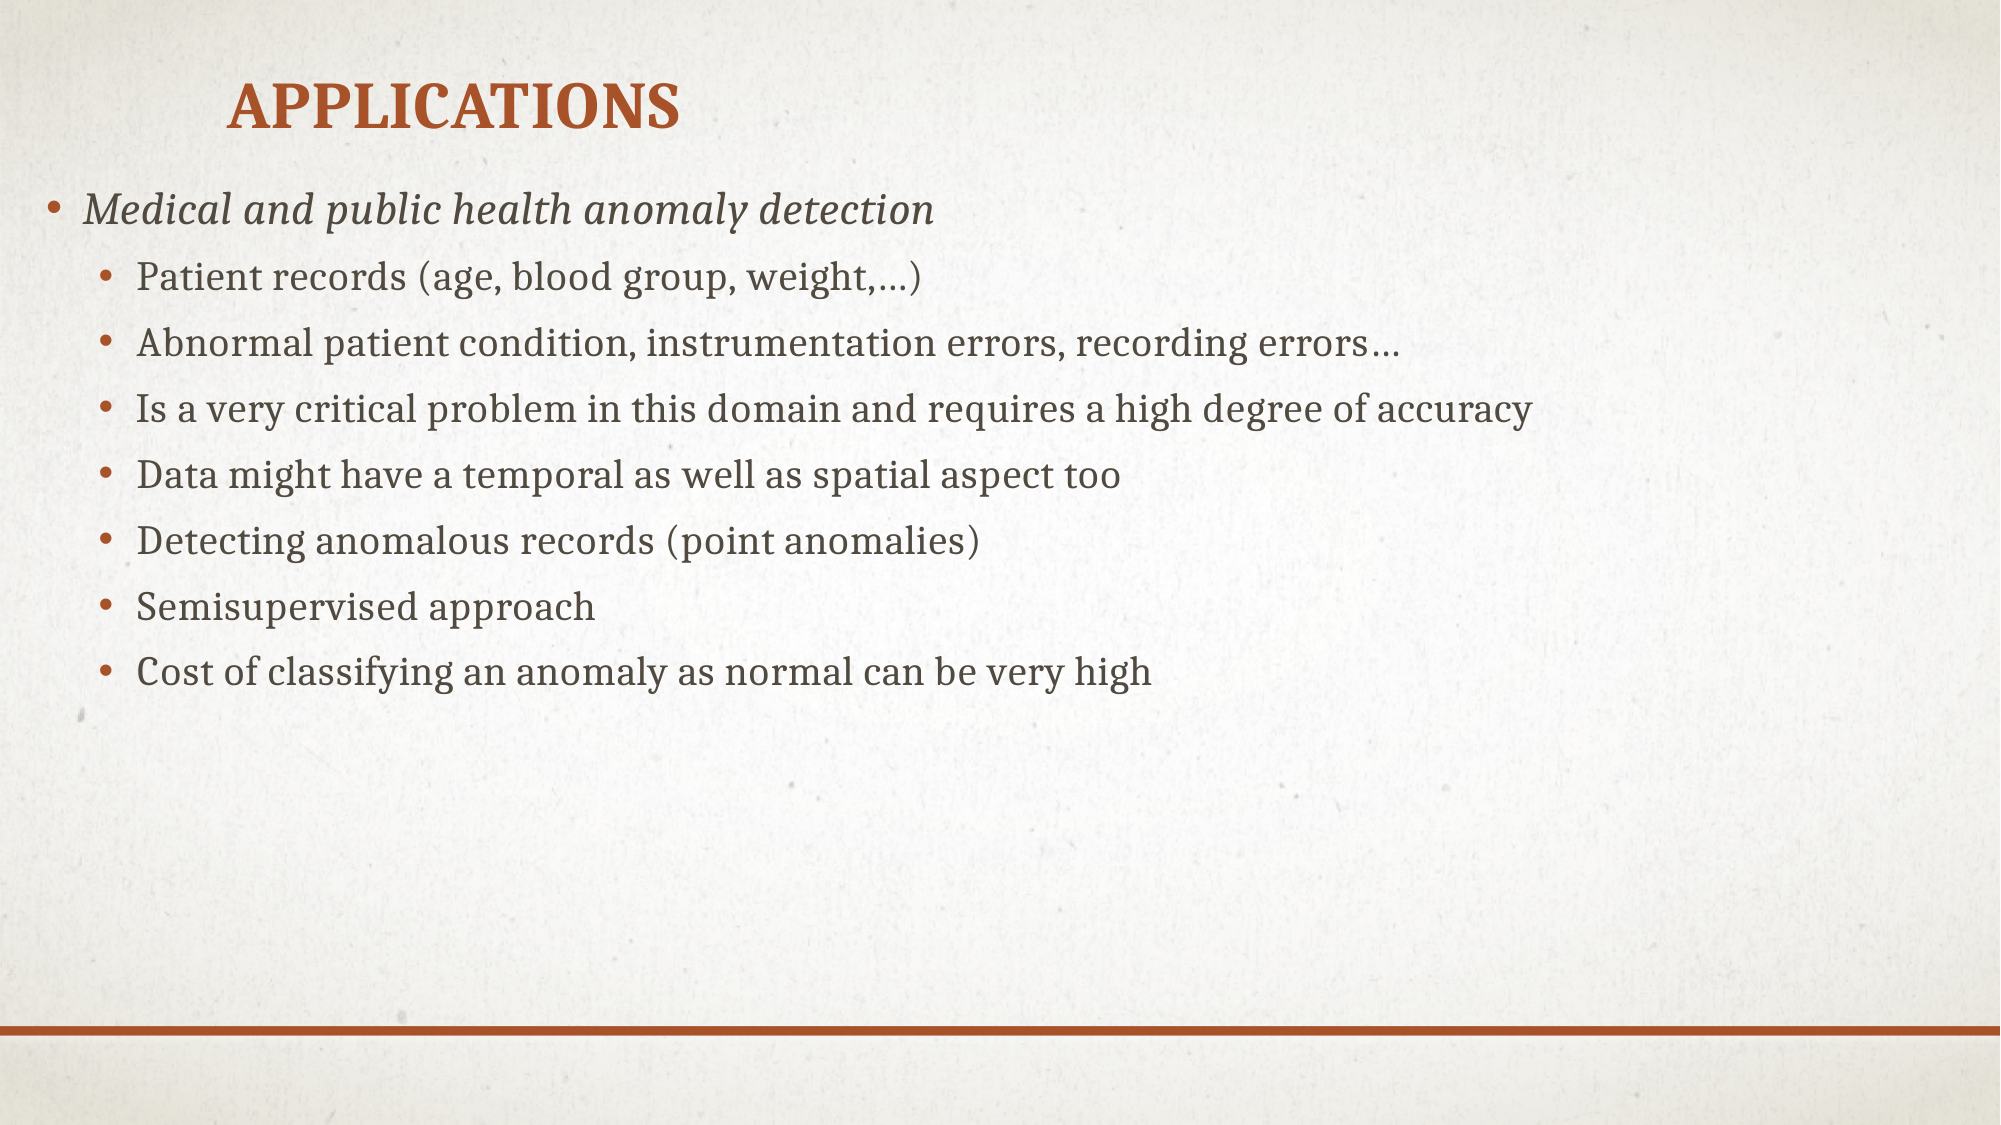

# applications
Medical and public health anomaly detection
Patient records (age, blood group, weight,…)
Abnormal patient condition, instrumentation errors, recording errors…
Is a very critical problem in this domain and requires a high degree of accuracy
Data might have a temporal as well as spatial aspect too
Detecting anomalous records (point anomalies)
Semisupervised approach
Cost of classifying an anomaly as normal can be very high